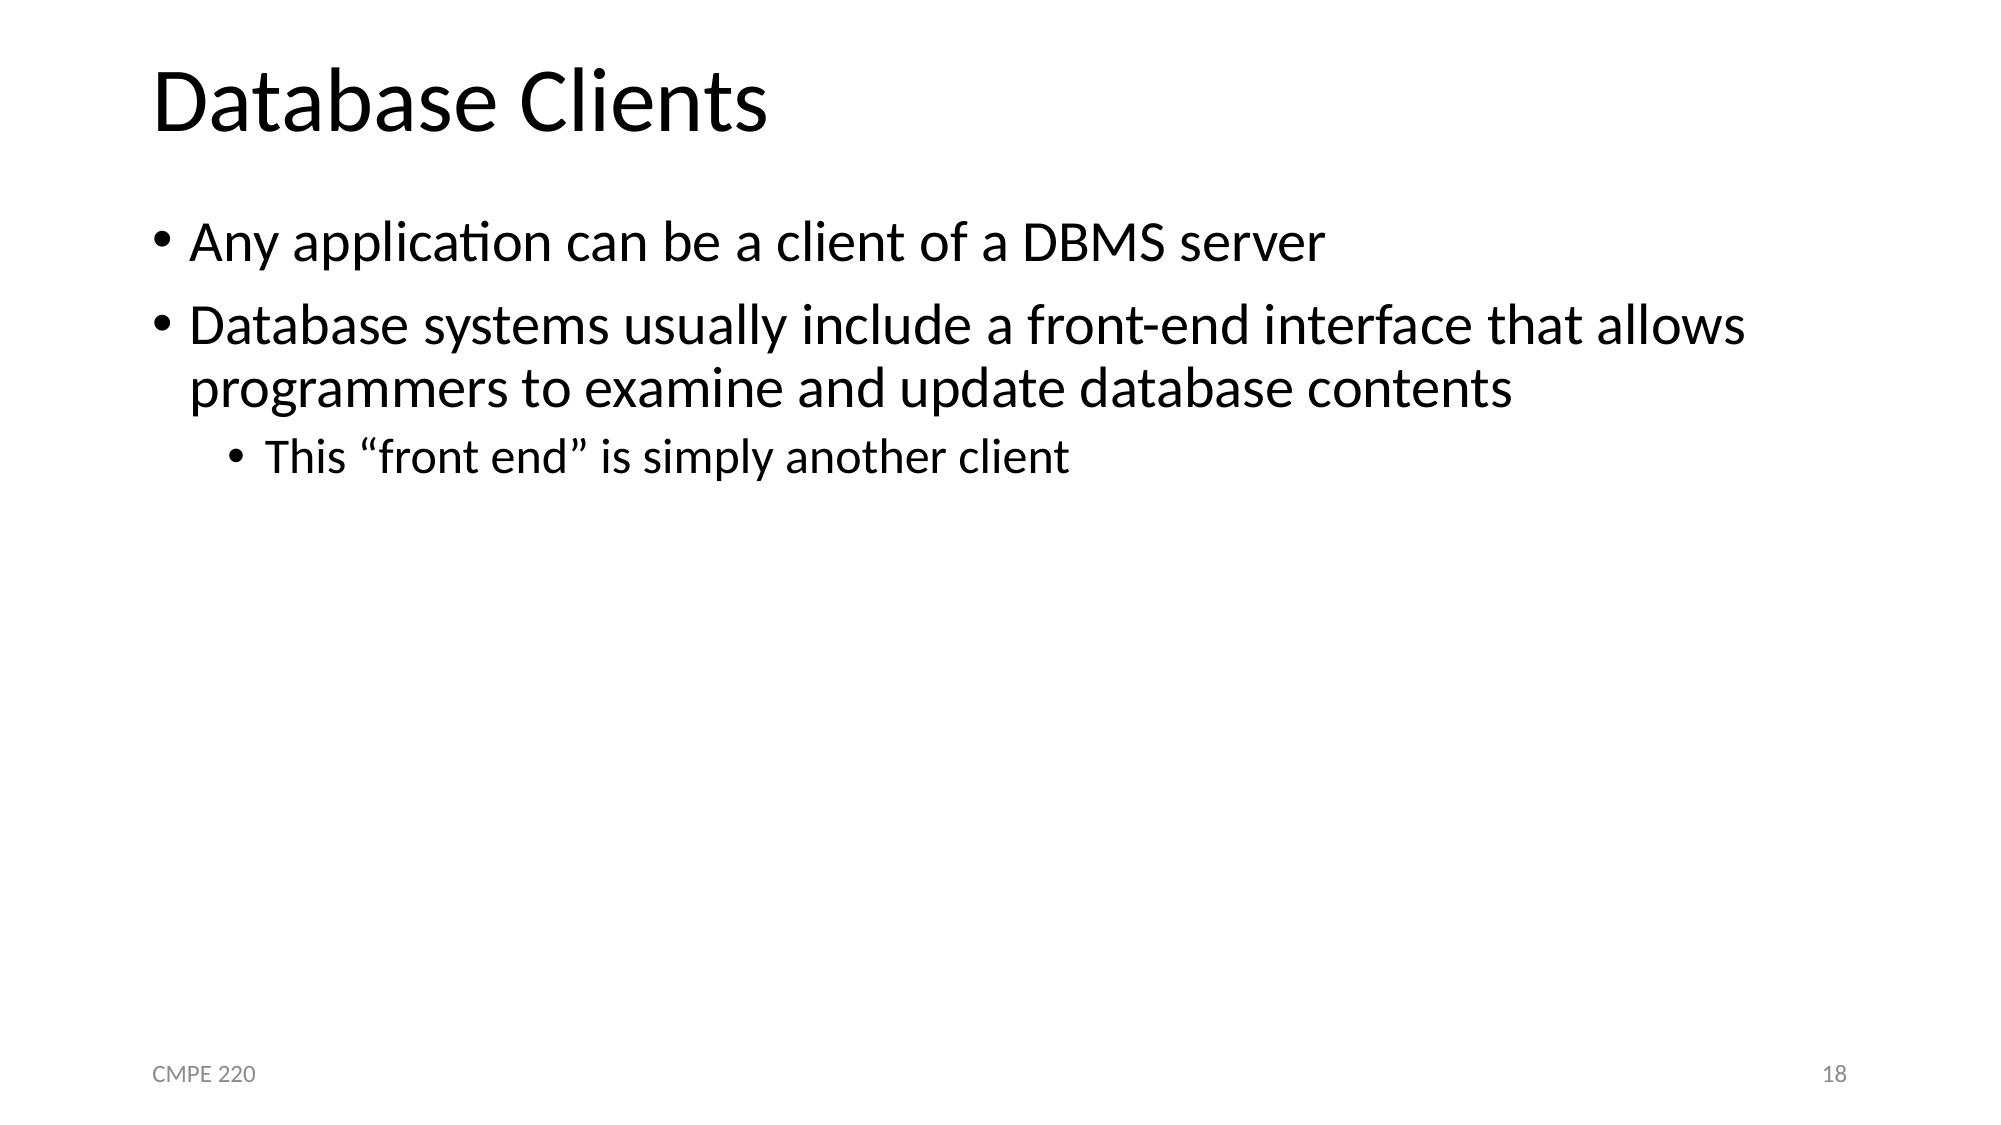

# Database Clients
Any application can be a client of a DBMS server
Database systems usually include a front-end interface that allows programmers to examine and update database contents
This “front end” is simply another client
CMPE 220
18